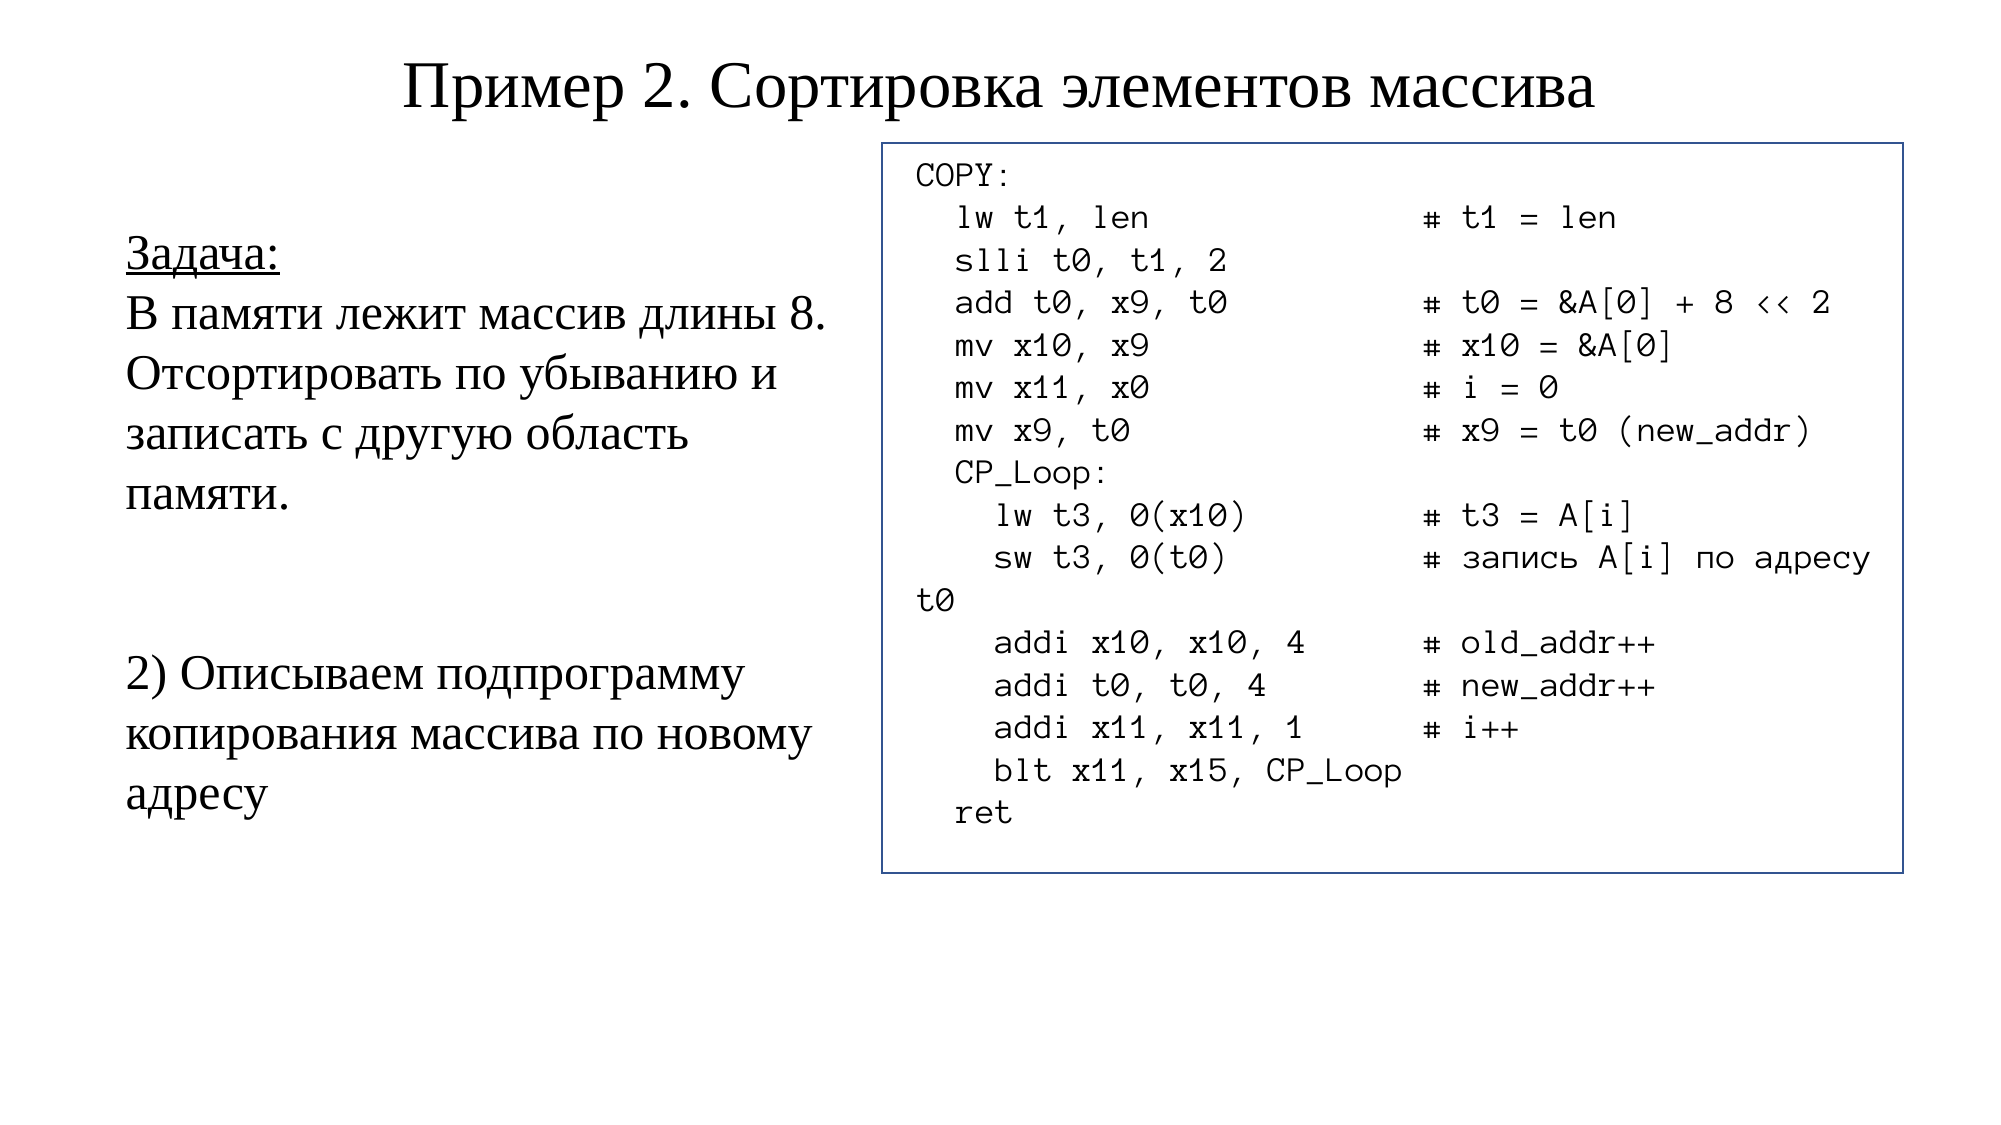

Пример 2. Сортировка элементов массива
COPY:
  lw t1, len              # t1 = len
  slli t0, t1, 2
  add t0, x9, t0          # t0 = &A[0] + 8 << 2
  mv x10, x9              # x10 = &A[0]
  mv x11, x0              # i = 0
  mv x9, t0               # x9 = t0 (new_addr)
  CP_Loop:
    lw t3, 0(x10)         # t3 = A[i]
    sw t3, 0(t0)          # запись A[i] по адресу t0
    addi x10, x10, 4      # old_addr++
    addi t0, t0, 4        # new_addr++
    addi x11, x11, 1      # i++
    blt x11, x15, CP_Loop
  ret

Задача:
В памяти лежит массив длины 8. Отсортировать по убыванию и записать с другую область памяти.

2) Описываем подпрограмму копирования массива по новому адресу